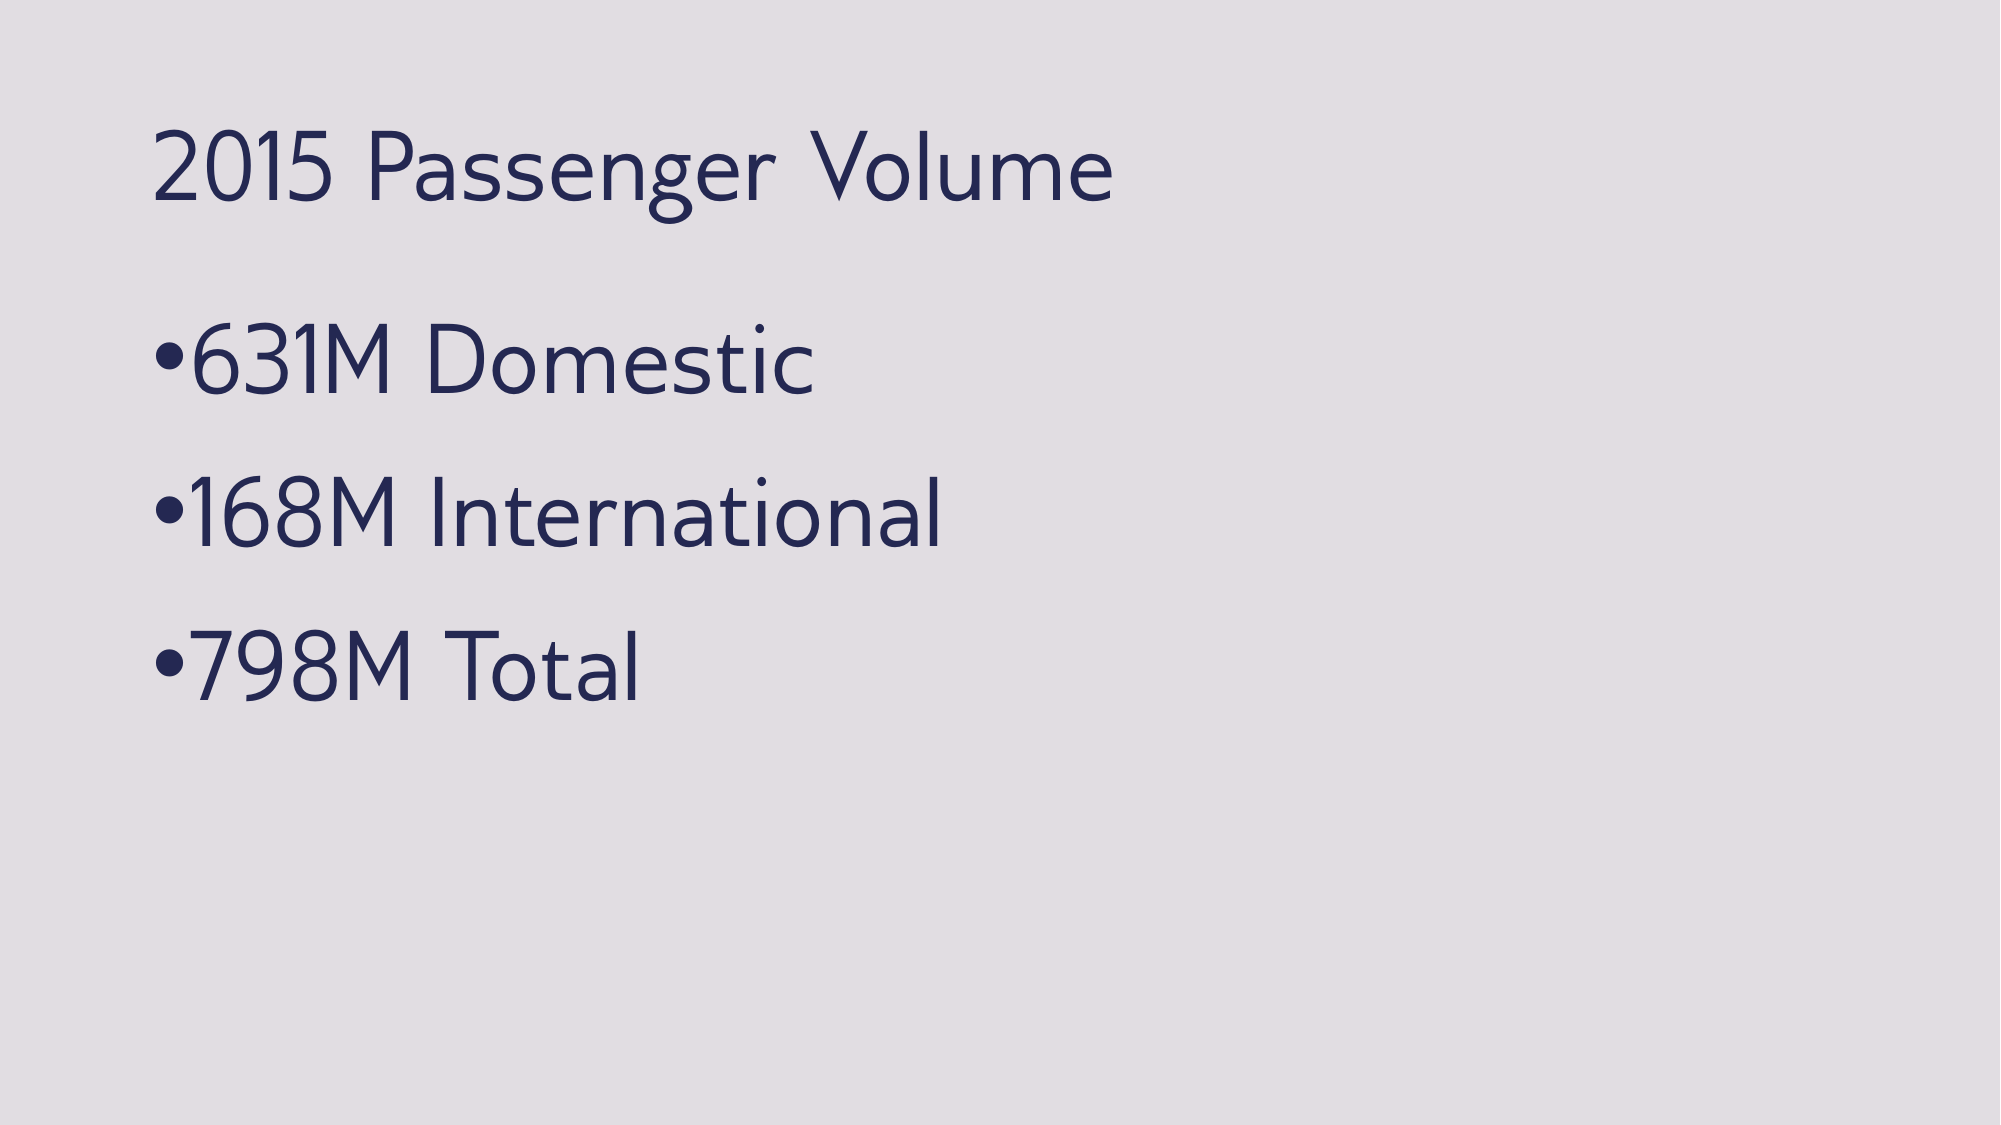

# 2015 Passenger Volume
631M Domestic
168M International
798M Total